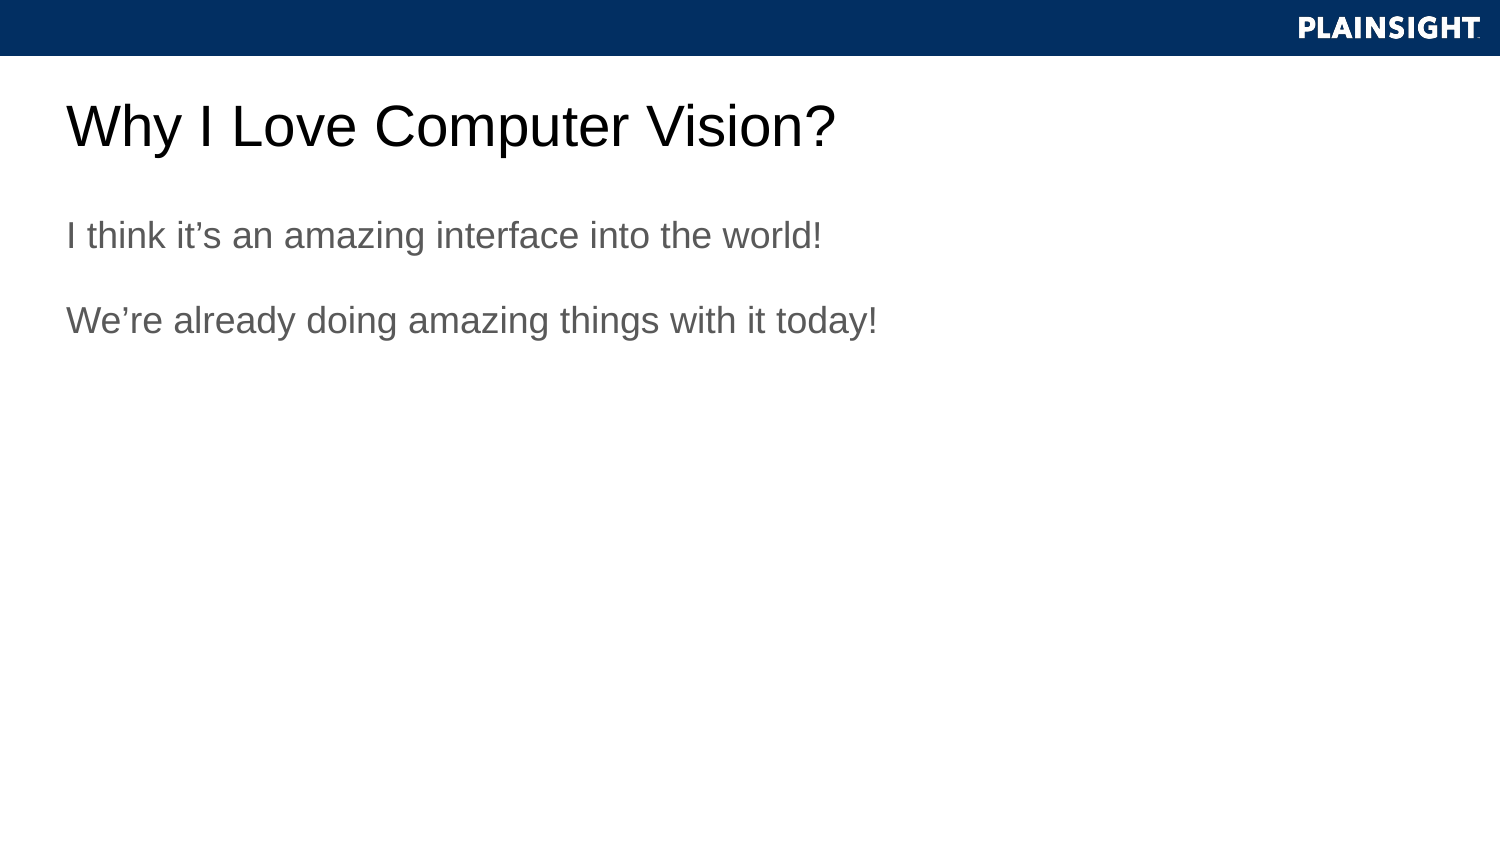

# Why I Love Computer Vision?
I think it’s an amazing interface into the world!
We’re already doing amazing things with it today!